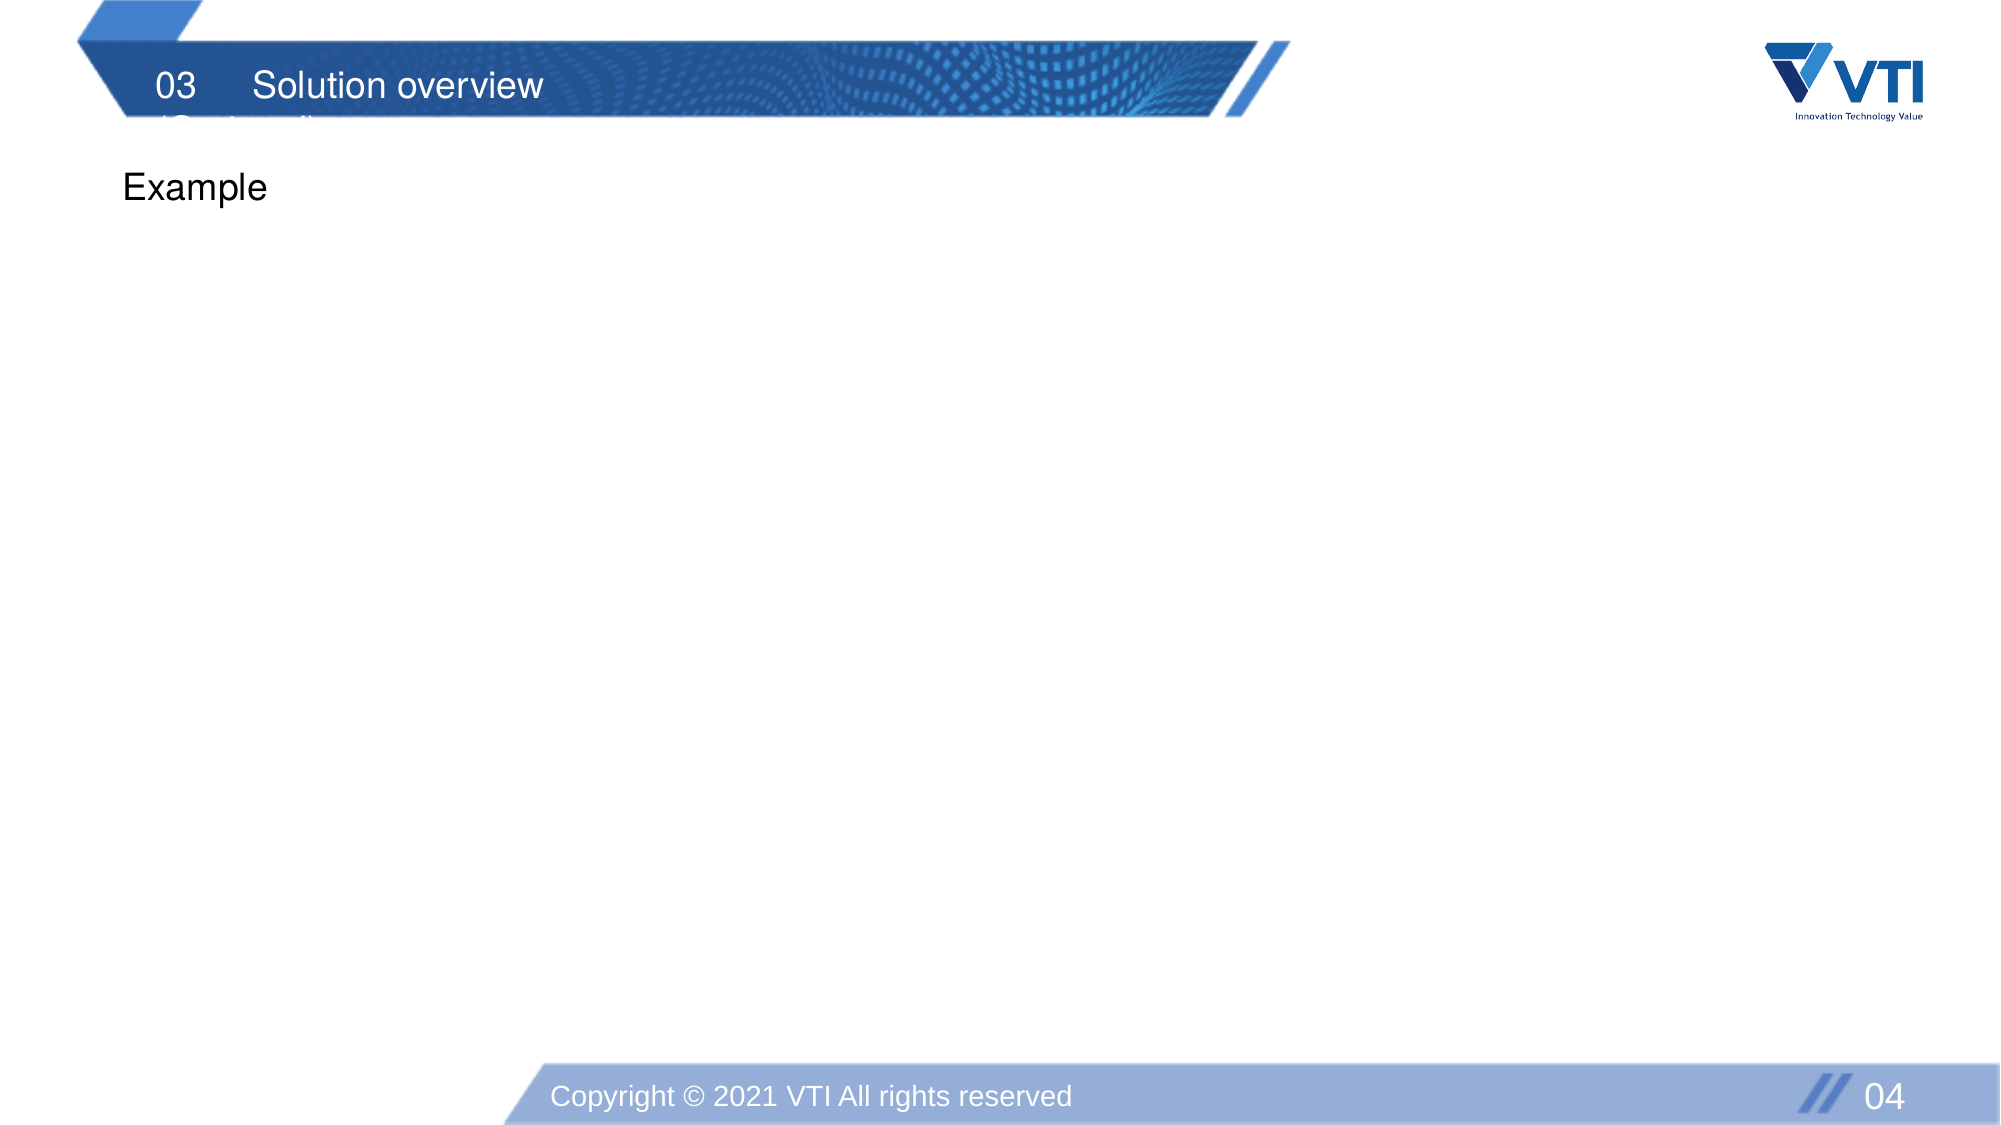

03　Solution overview (Optional)
Example
04
Copyright © 2021 VTI All rights reserved